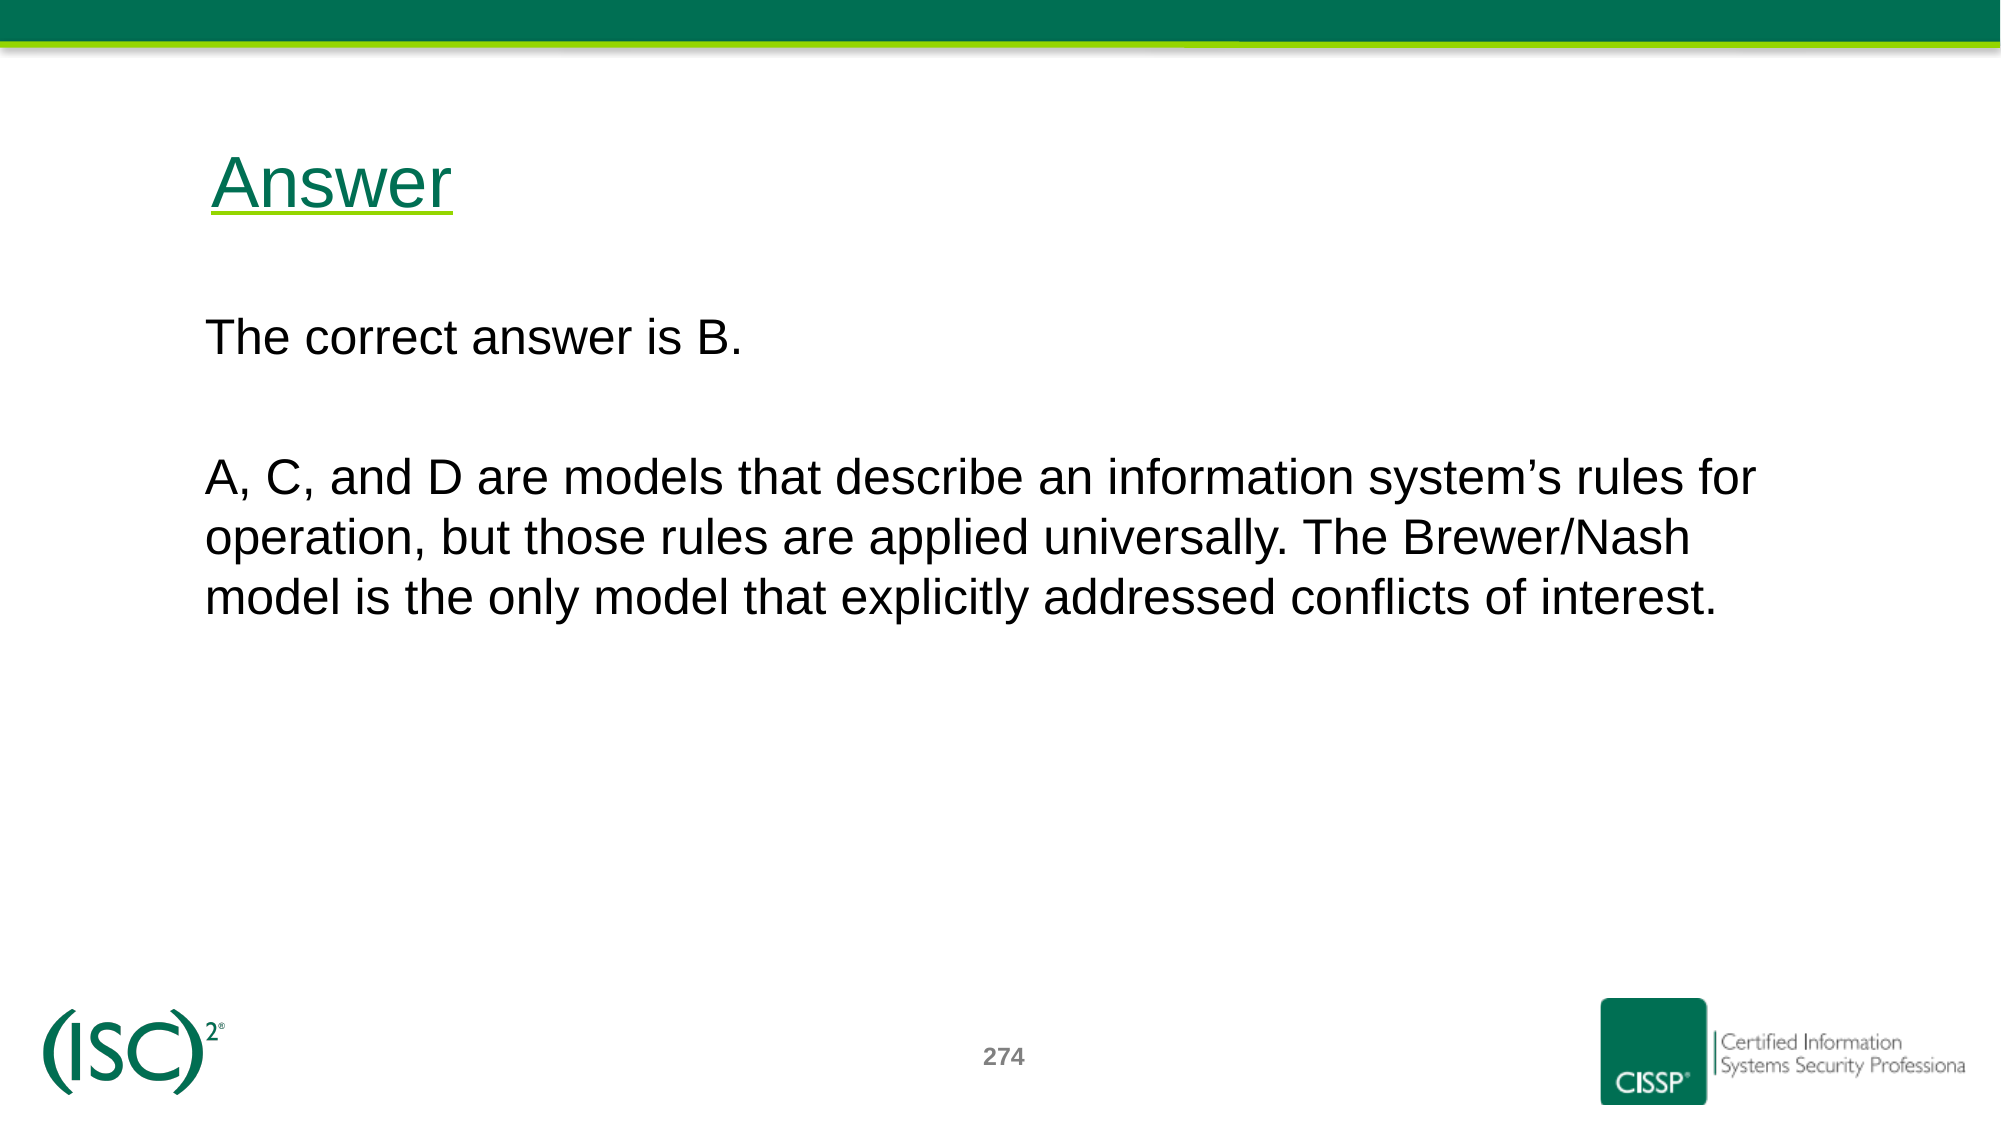

# Answer
The correct answer is B.

A, C, and D are models that describe an information system’s rules for operation, but those rules are applied universally. The Brewer/Nash model is the only model that explicitly addressed conflicts of interest.